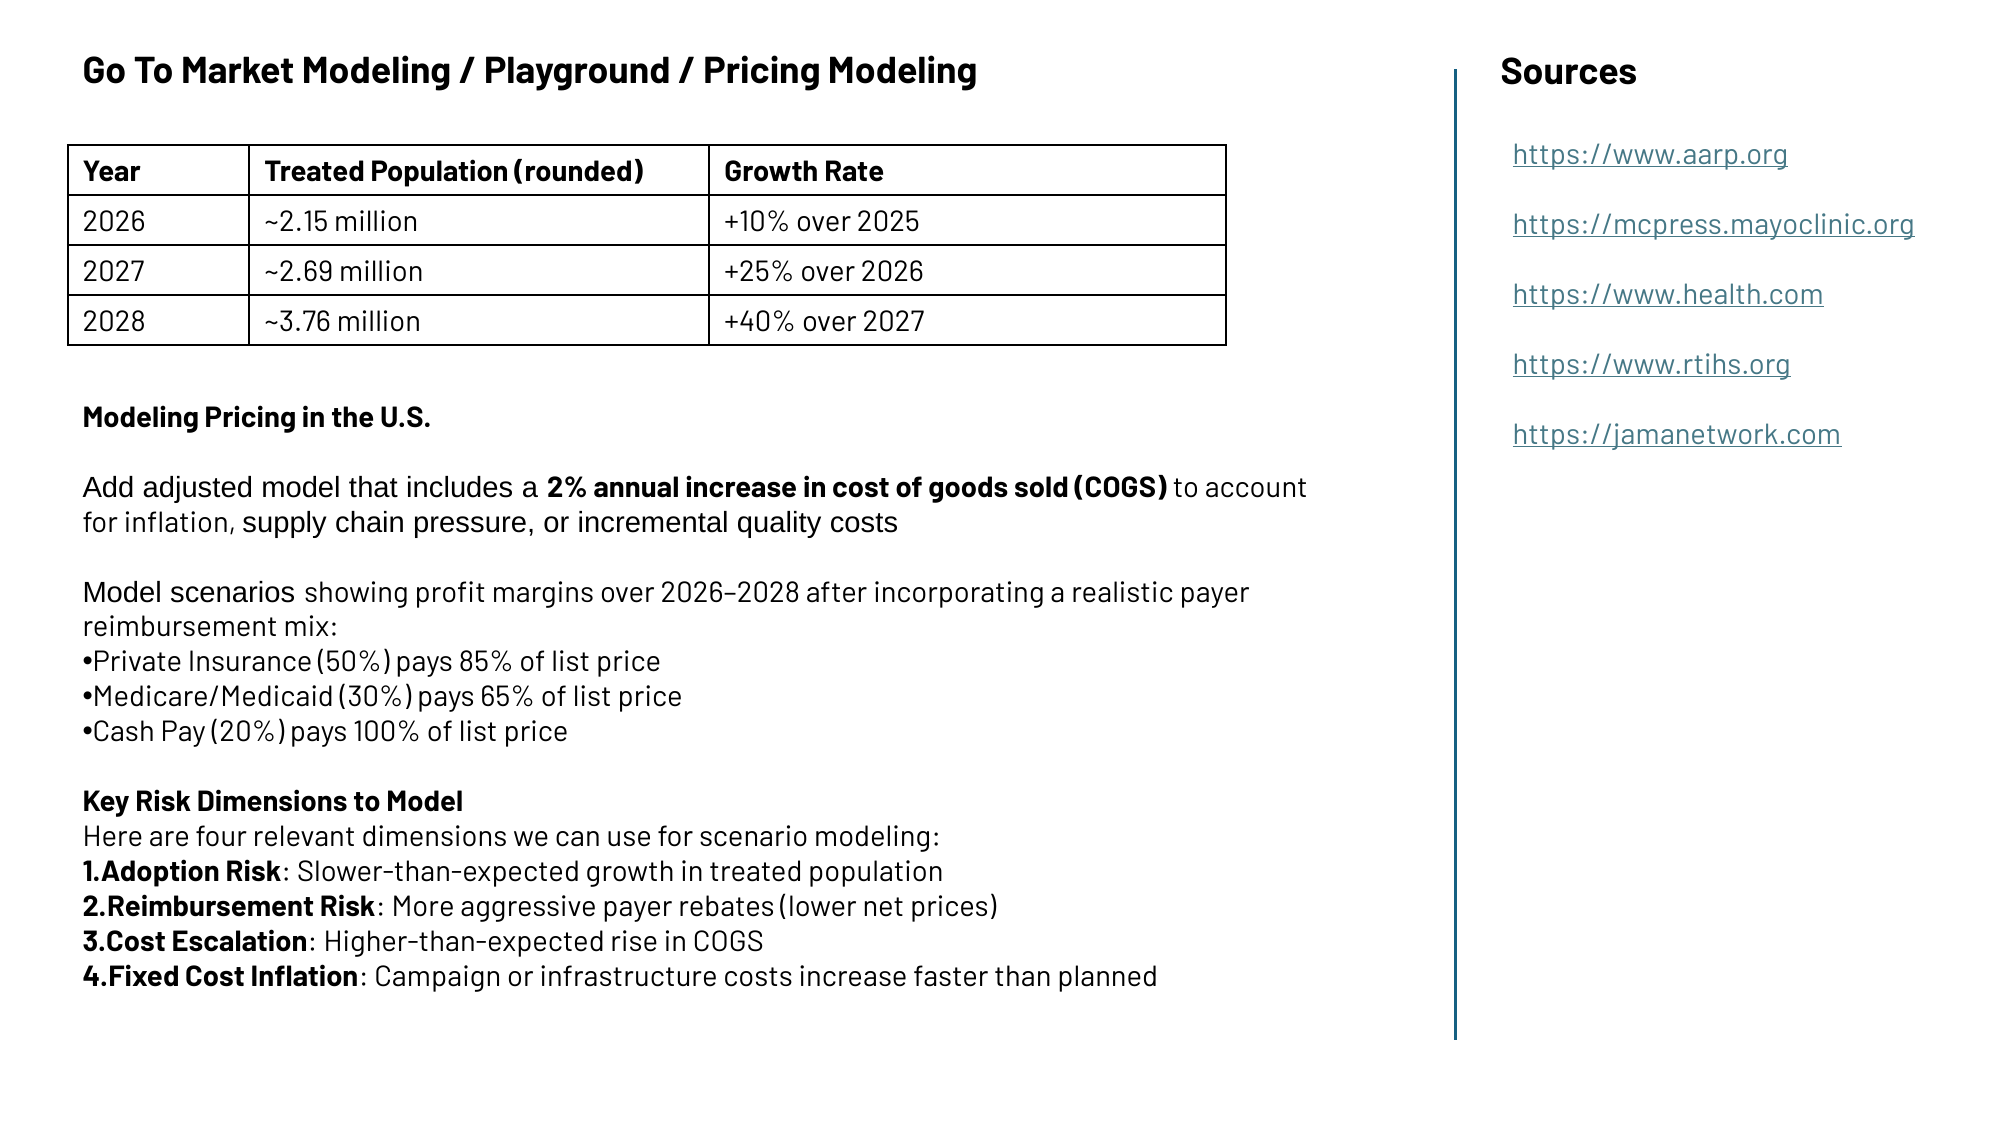

Go To Market Modeling / Playground / Pricing Modeling
Sources
https://www.aarp.org

https://mcpress.mayoclinic.org

https://www.health.com

https://www.rtihs.org

https://jamanetwork.com

| Year | Treated Population (rounded) | Growth Rate |
| --- | --- | --- |
| 2026 | ~2.15 million | +10% over 2025 |
| 2027 | ~2.69 million | +25% over 2026 |
| 2028 | ~3.76 million | +40% over 2027 |
Modeling Pricing in the U.S.

Add adjusted model that includes a 2% annual increase in cost of goods sold (COGS) to account for inflation, supply chain pressure, or incremental quality costs

Model scenarios showing profit margins over 2026–2028 after incorporating a realistic payer reimbursement mix:
Private Insurance (50%) pays 85% of list price
Medicare/Medicaid (30%) pays 65% of list price
Cash Pay (20%) pays 100% of list price

Key Risk Dimensions to Model
Here are four relevant dimensions we can use for scenario modeling:
Adoption Risk: Slower-than-expected growth in treated population
Reimbursement Risk: More aggressive payer rebates (lower net prices)
Cost Escalation: Higher-than-expected rise in COGS
Fixed Cost Inflation: Campaign or infrastructure costs increase faster than planned